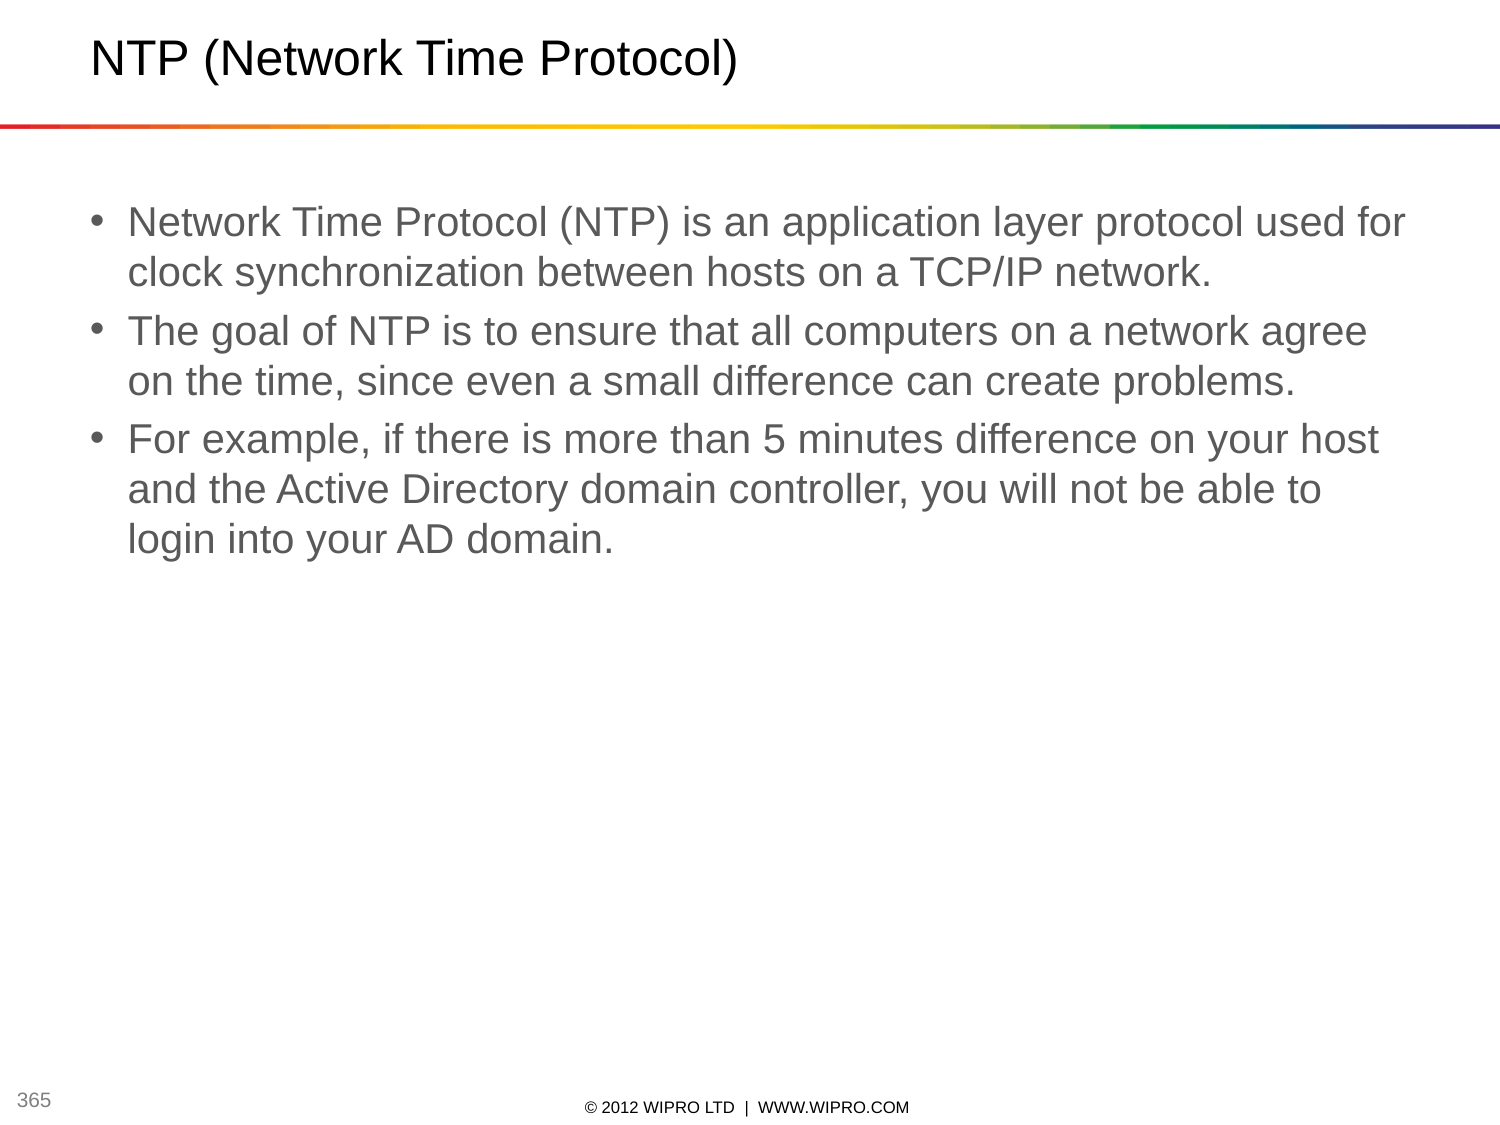

# NTP (Network Time Protocol)
Network Time Protocol (NTP) is an application layer protocol used for clock synchronization between hosts on a TCP/IP network.
The goal of NTP is to ensure that all computers on a network agree on the time, since even a small difference can create problems.
For example, if there is more than 5 minutes difference on your host and the Active Directory domain controller, you will not be able to login into your AD domain.